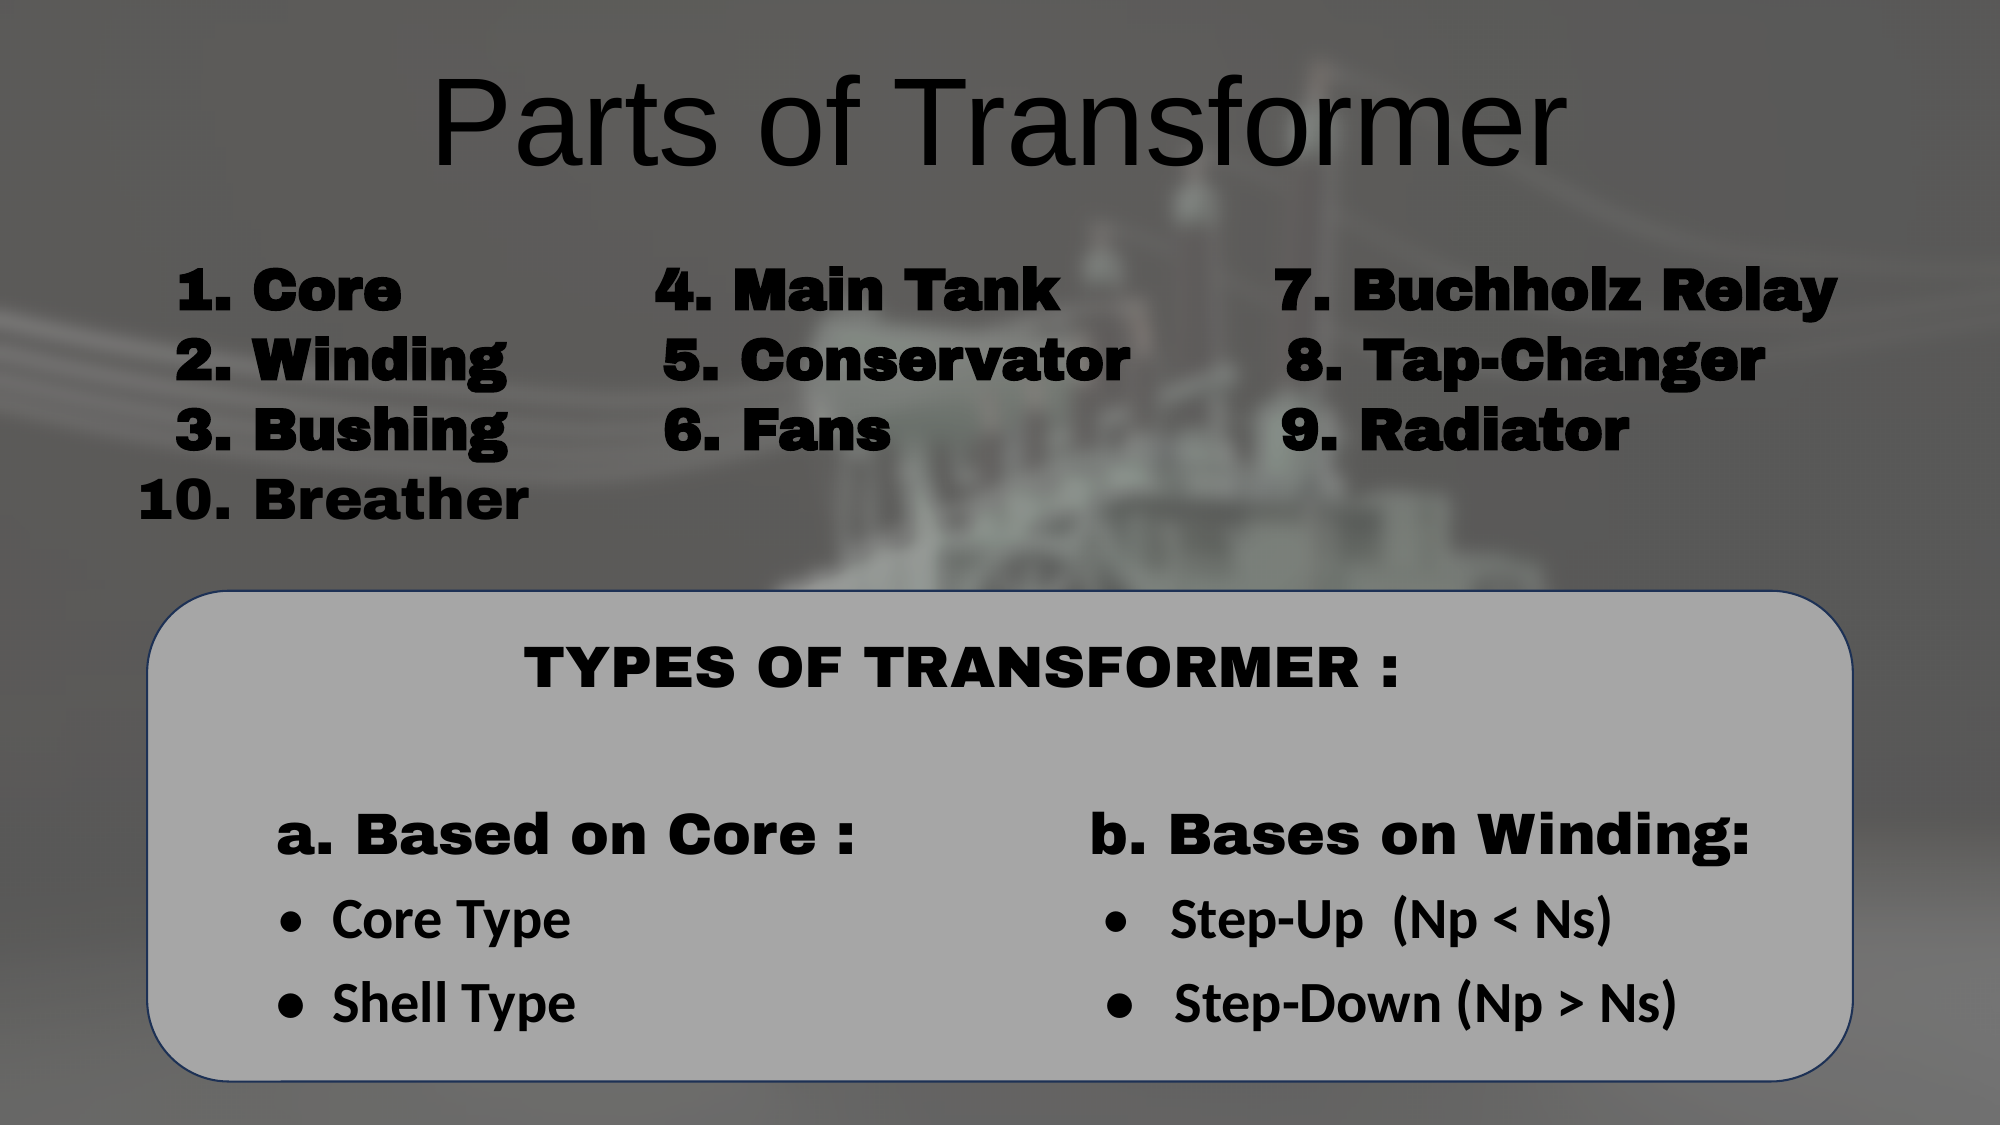

# Parts of Transformer

       1. Core             4. Main Tank           7. Buchholz Relay
       2. Winding        5. Conservator        8. Tap-Changer
       3. Bushing        6. Fans                    9. Radiator
     10. Breather

TYPES OF TRANSFORMER :

         a. Based on Core :            b. Bases on Winding:
         •  Core Type                                        •   Step-Up  (Np < Ns)
         •  Shell Type                                        •   Step-Down (Np > Ns)